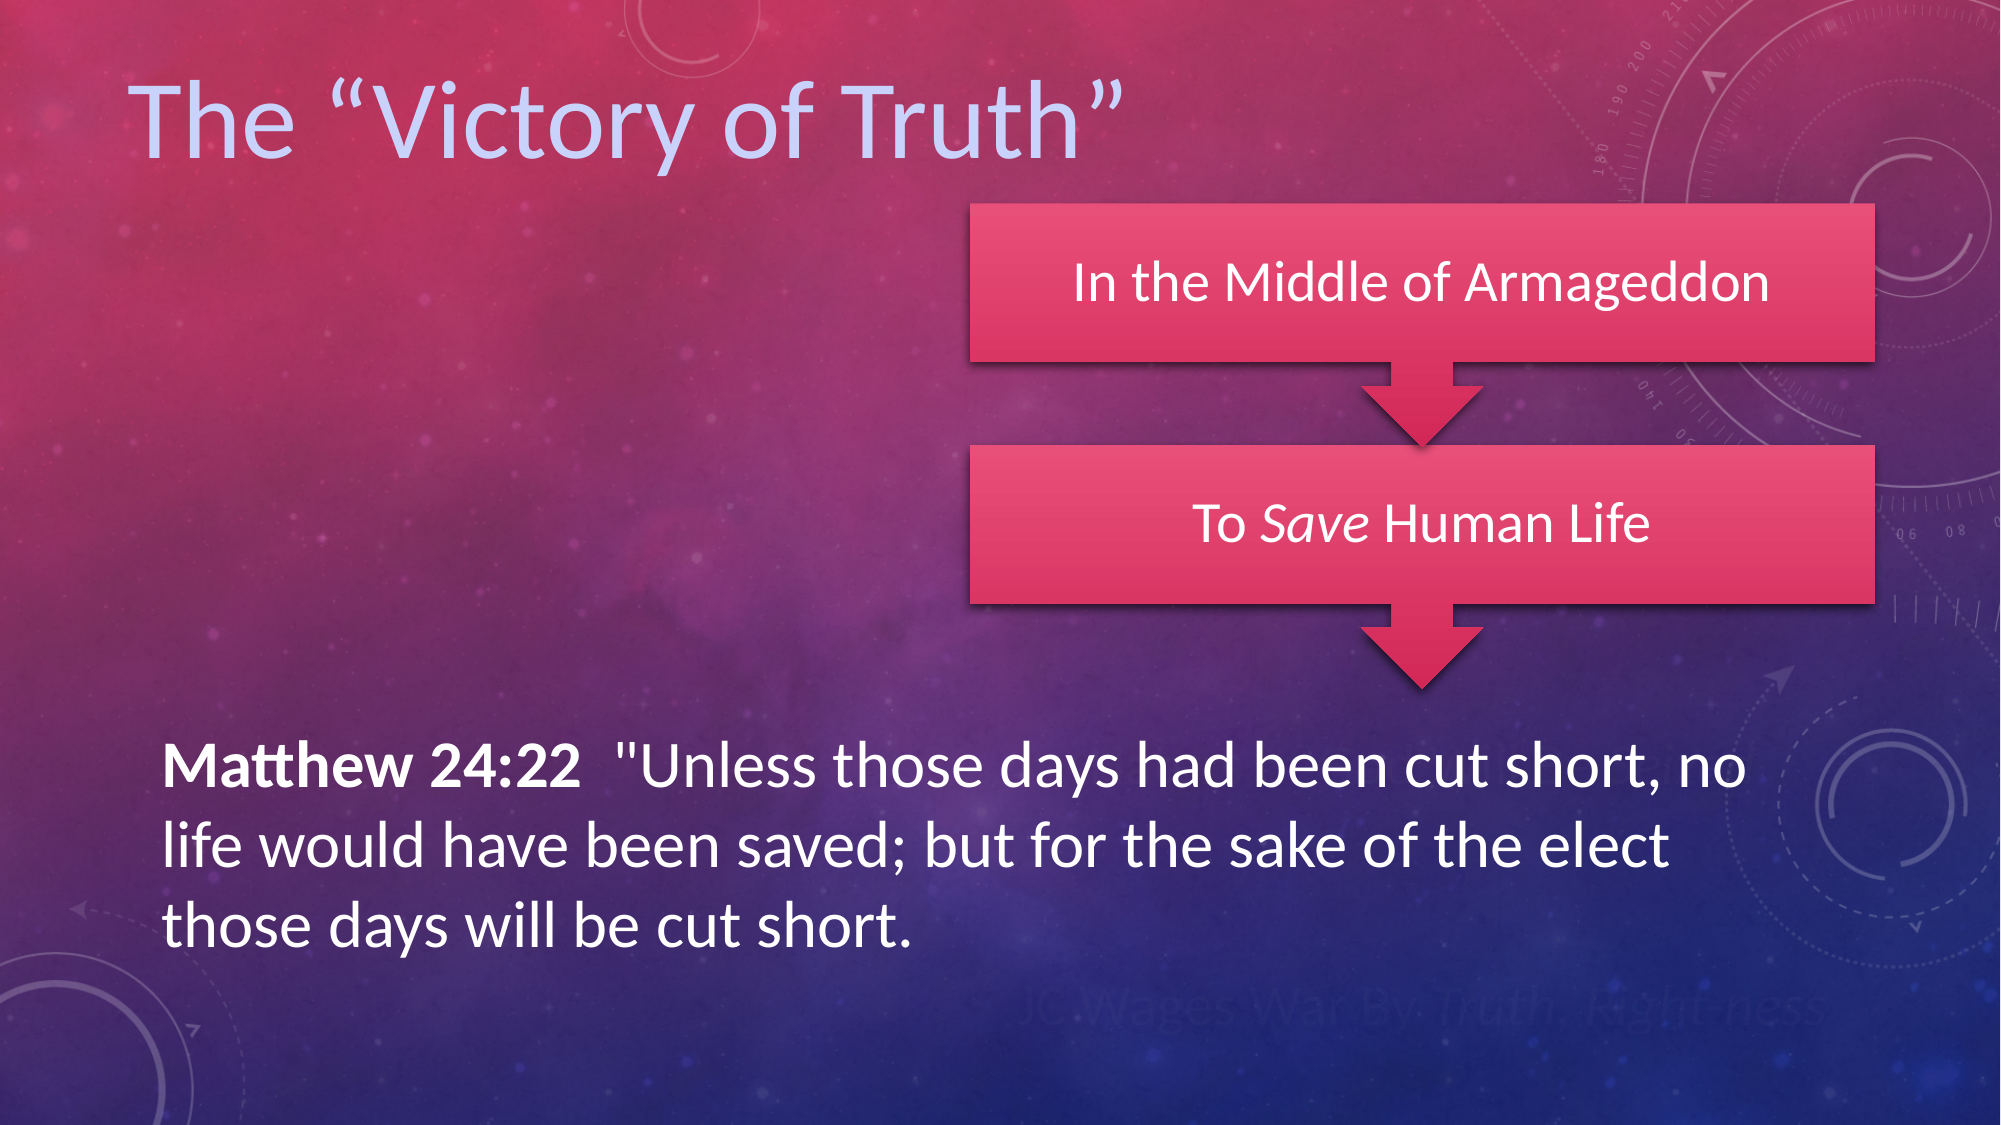

# The “Victory of Truth”
JC Wages War By Truth, Right-ness
Haters of God Will Be Seized
To Save Human Life
In the Middle of Armageddon
Matthew 24:22  "Unless those days had been cut short, no life would have been saved; but for the sake of the elect those days will be cut short.